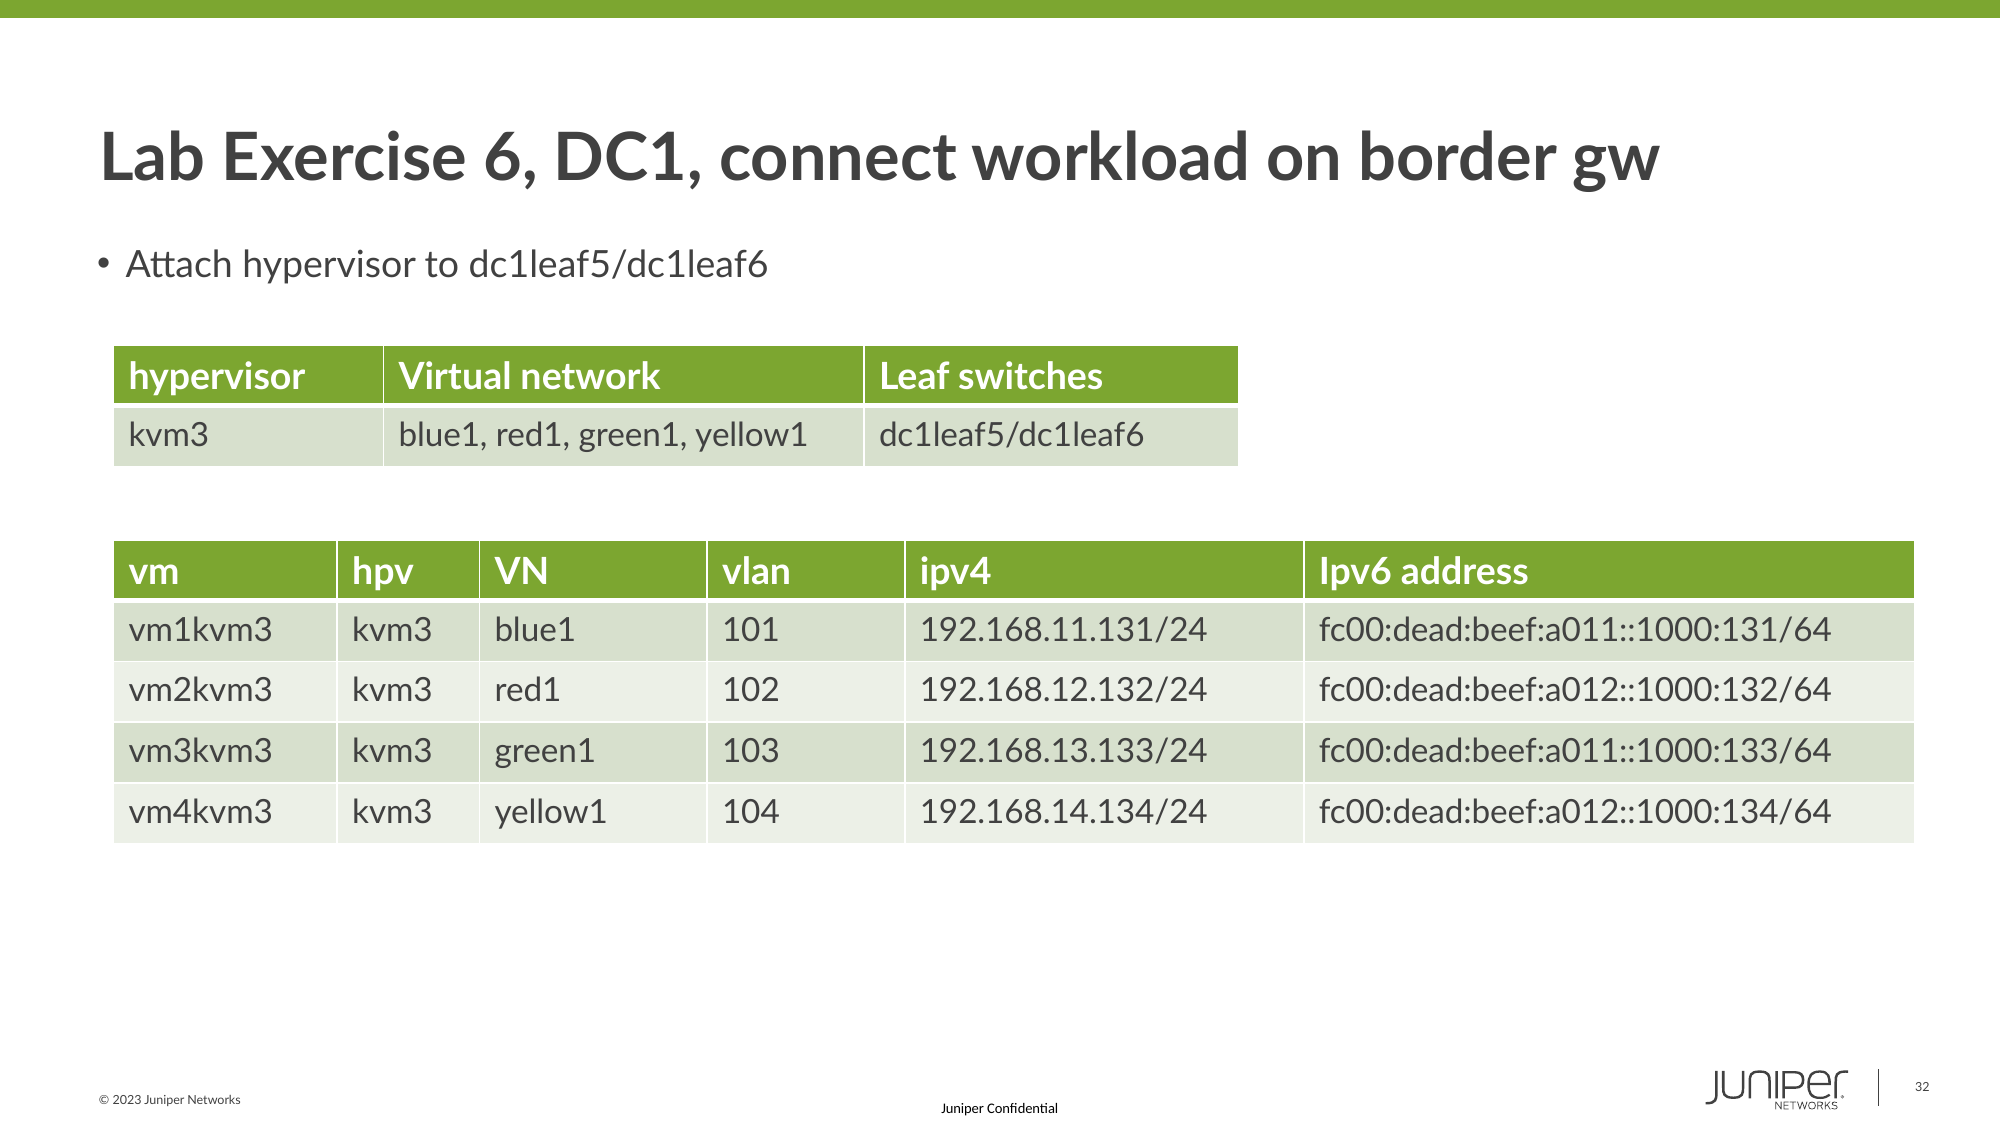

# Lab Exercise 6, DC1, connect workload on border gw
Attach hypervisor to dc1leaf5/dc1leaf6
| hypervisor | Virtual network | Leaf switches |
| --- | --- | --- |
| kvm3 | blue1, red1, green1, yellow1 | dc1leaf5/dc1leaf6 |
| vm | hpv | VN | vlan | ipv4 | Ipv6 address |
| --- | --- | --- | --- | --- | --- |
| vm1kvm3 | kvm3 | blue1 | 101 | 192.168.11.131/24 | fc00:dead:beef:a011::1000:131/64 |
| vm2kvm3 | kvm3 | red1 | 102 | 192.168.12.132/24 | fc00:dead:beef:a012::1000:132/64 |
| vm3kvm3 | kvm3 | green1 | 103 | 192.168.13.133/24 | fc00:dead:beef:a011::1000:133/64 |
| vm4kvm3 | kvm3 | yellow1 | 104 | 192.168.14.134/24 | fc00:dead:beef:a012::1000:134/64 |